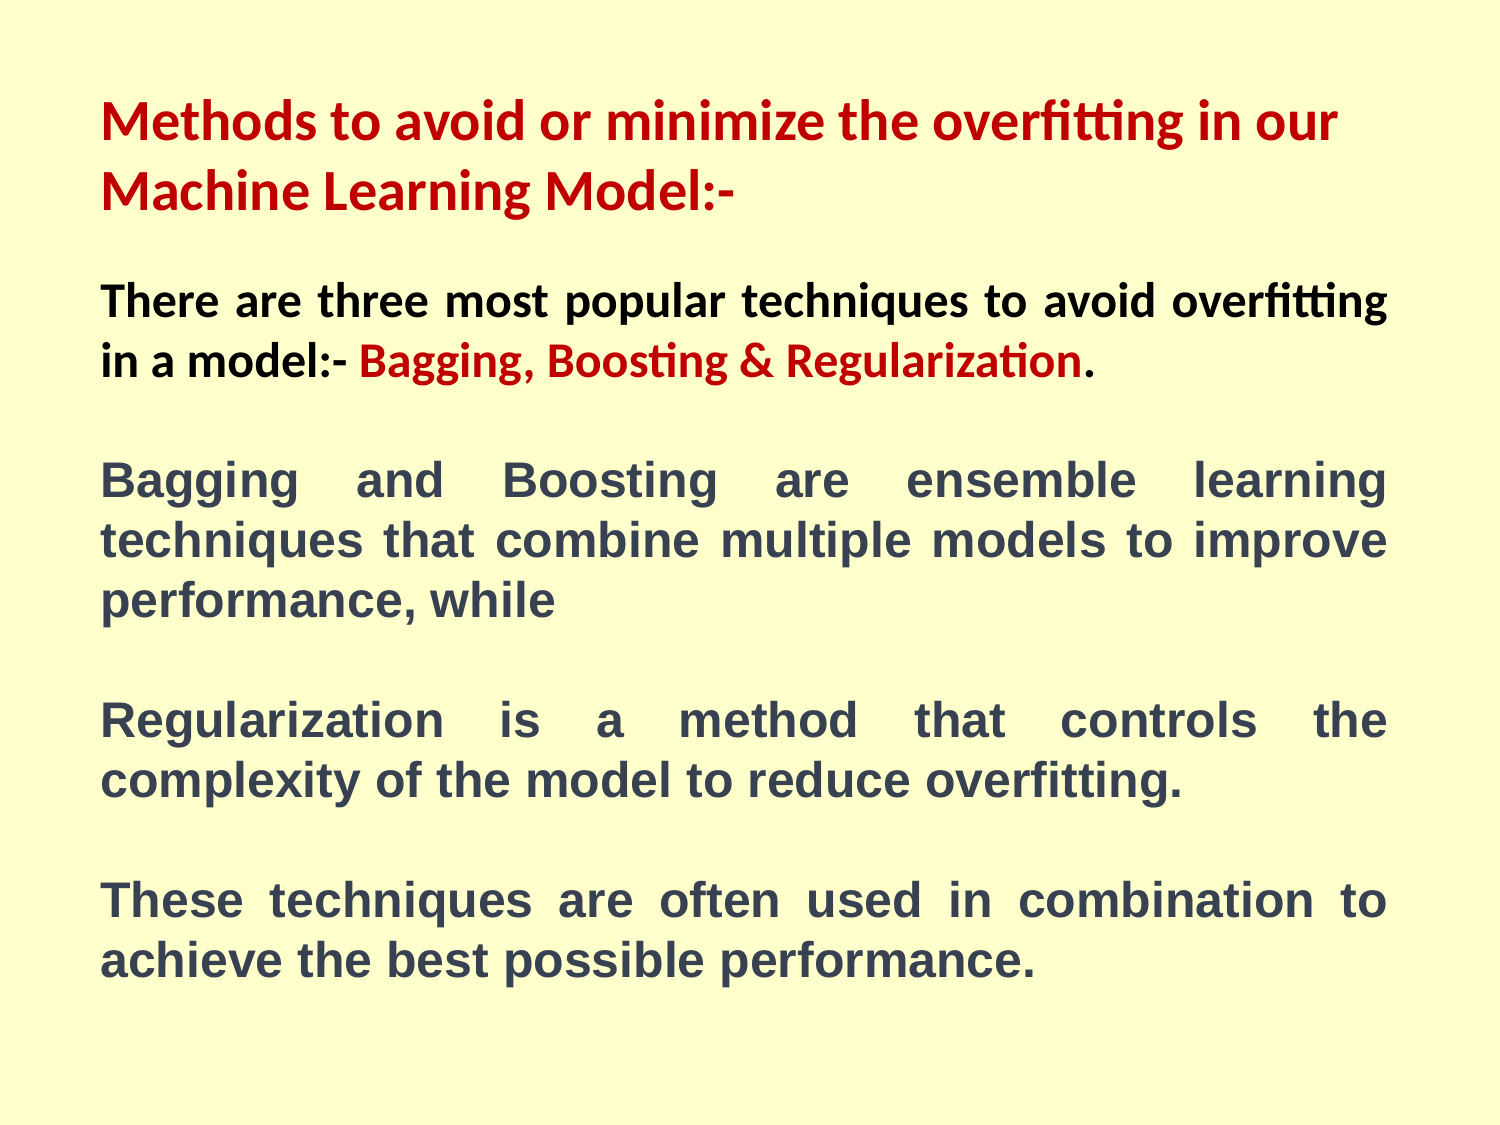

Methods to avoid or minimize the overfitting in our Machine Learning Model:-

There are three most popular techniques to avoid overfitting in a model:- Bagging, Boosting & Regularization.

Bagging and Boosting are ensemble learning techniques that combine multiple models to improve performance, while

Regularization is a method that controls the complexity of the model to reduce overfitting.

These techniques are often used in combination to achieve the best possible performance.